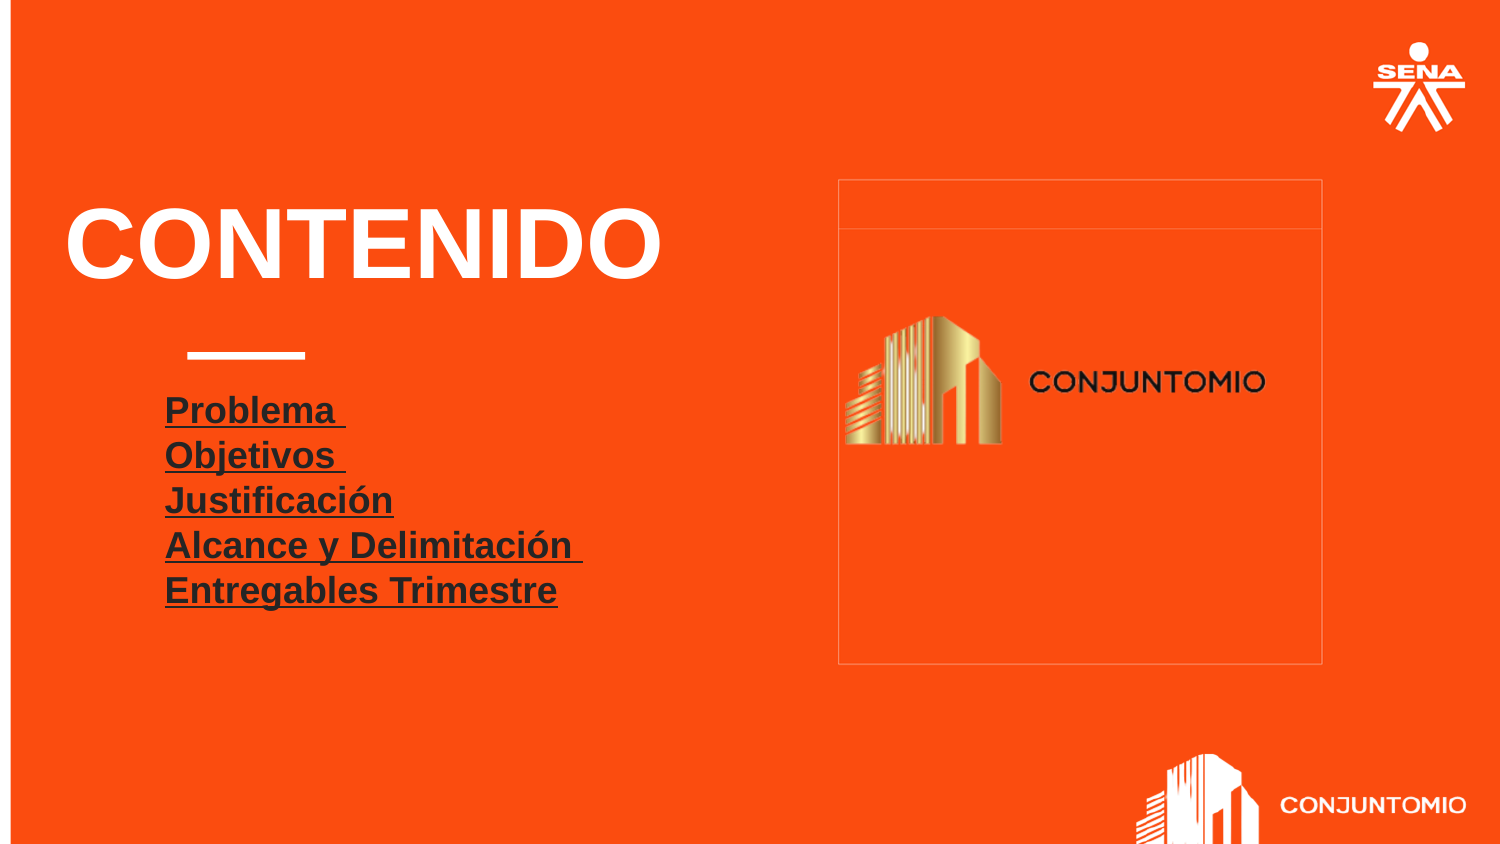

# CONTENIDO

Problema  Objetivos  Justificación
Alcance y Delimitación  Entregables Trimestre